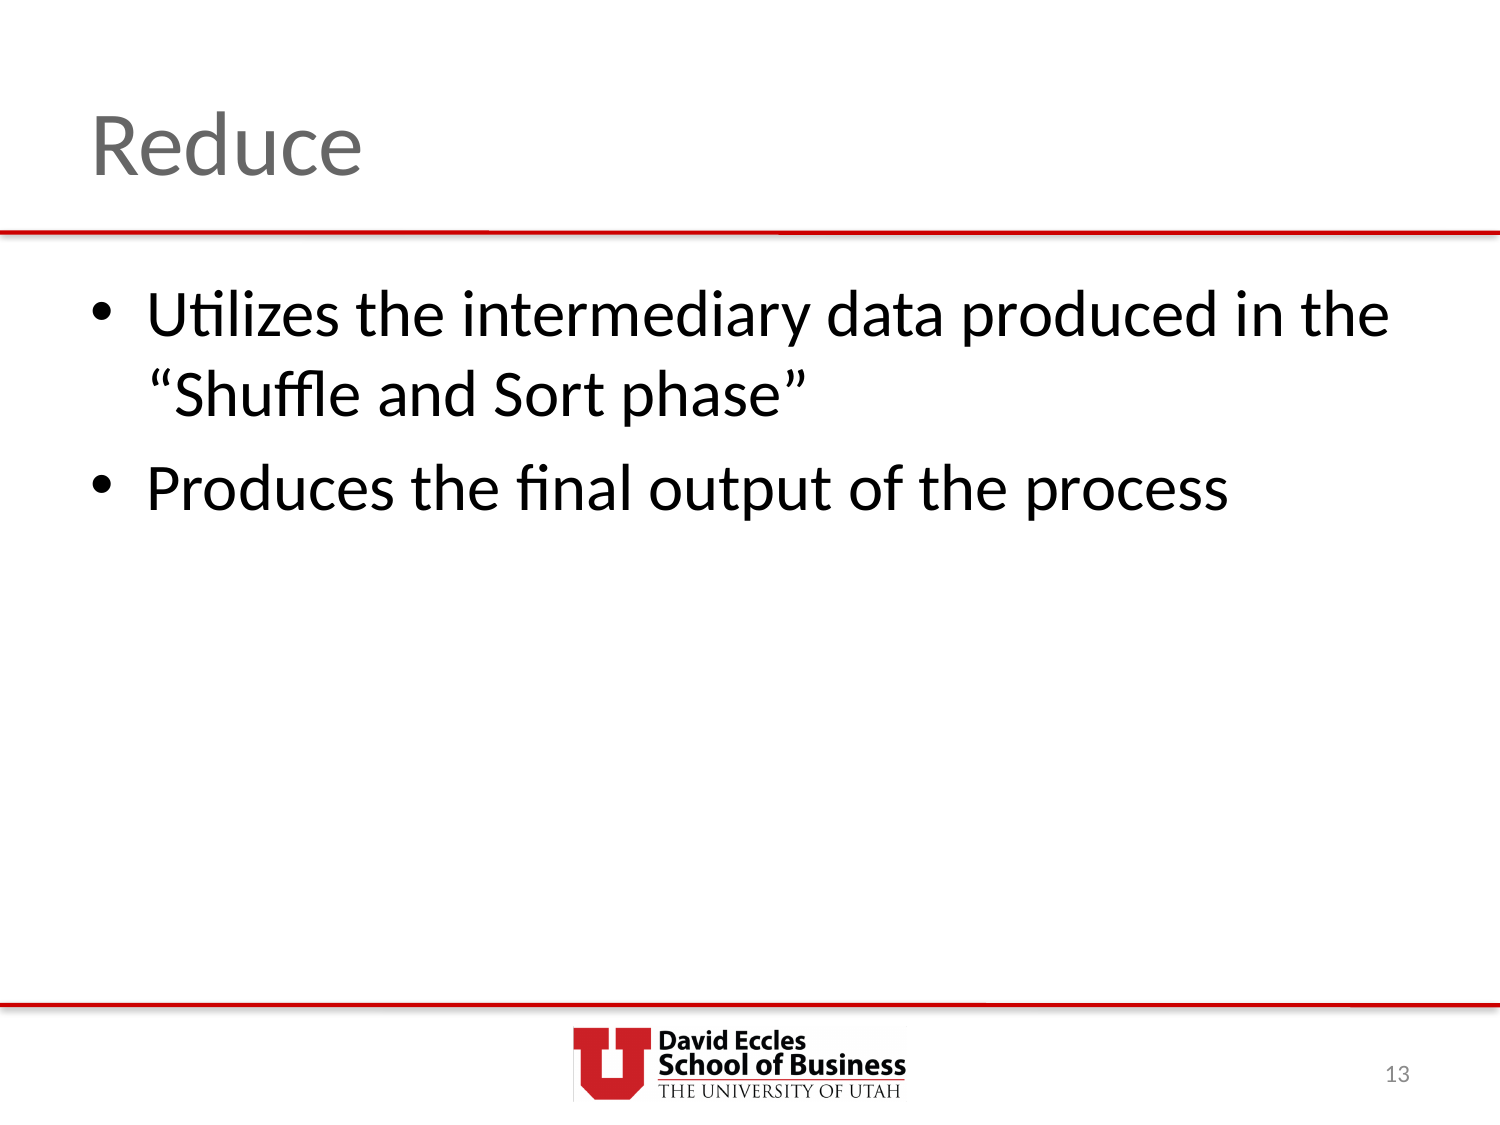

# Reduce
Utilizes the intermediary data produced in the “Shuffle and Sort phase”
Produces the final output of the process

13